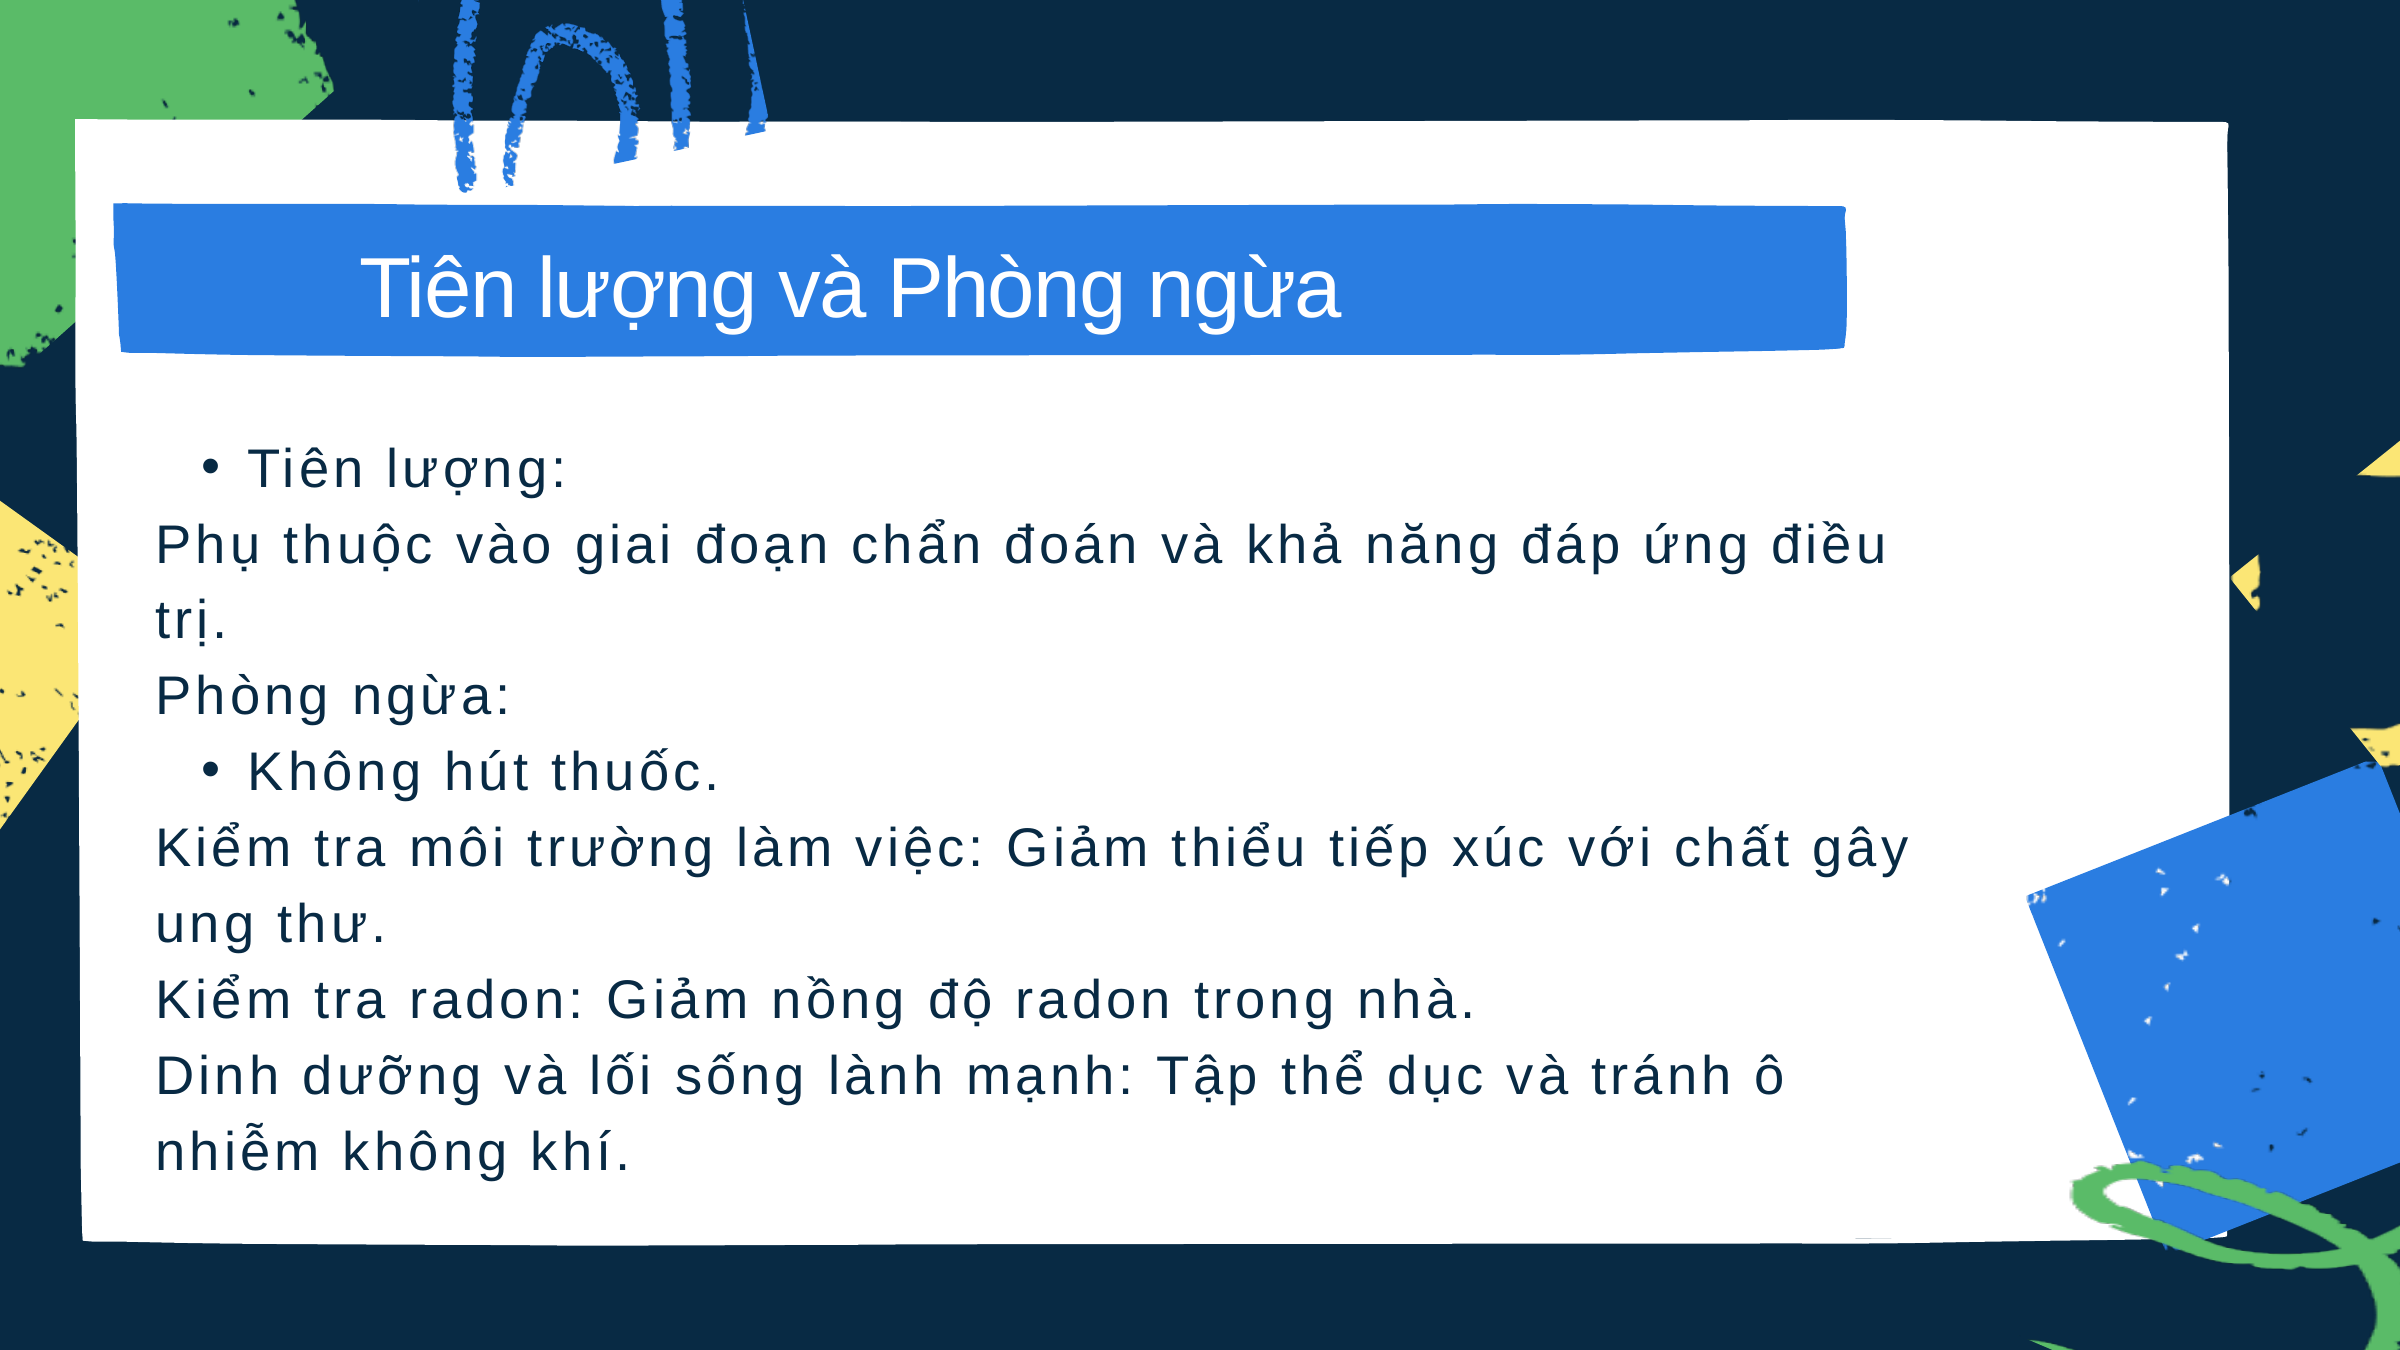

Tiên lượng và Phòng ngừa
Tiên lượng:
Phụ thuộc vào giai đoạn chẩn đoán và khả năng đáp ứng điều trị.
Phòng ngừa:
Không hút thuốc.
Kiểm tra môi trường làm việc: Giảm thiểu tiếp xúc với chất gây ung thư.
Kiểm tra radon: Giảm nồng độ radon trong nhà.
Dinh dưỡng và lối sống lành mạnh: Tập thể dục và tránh ô nhiễm không khí.